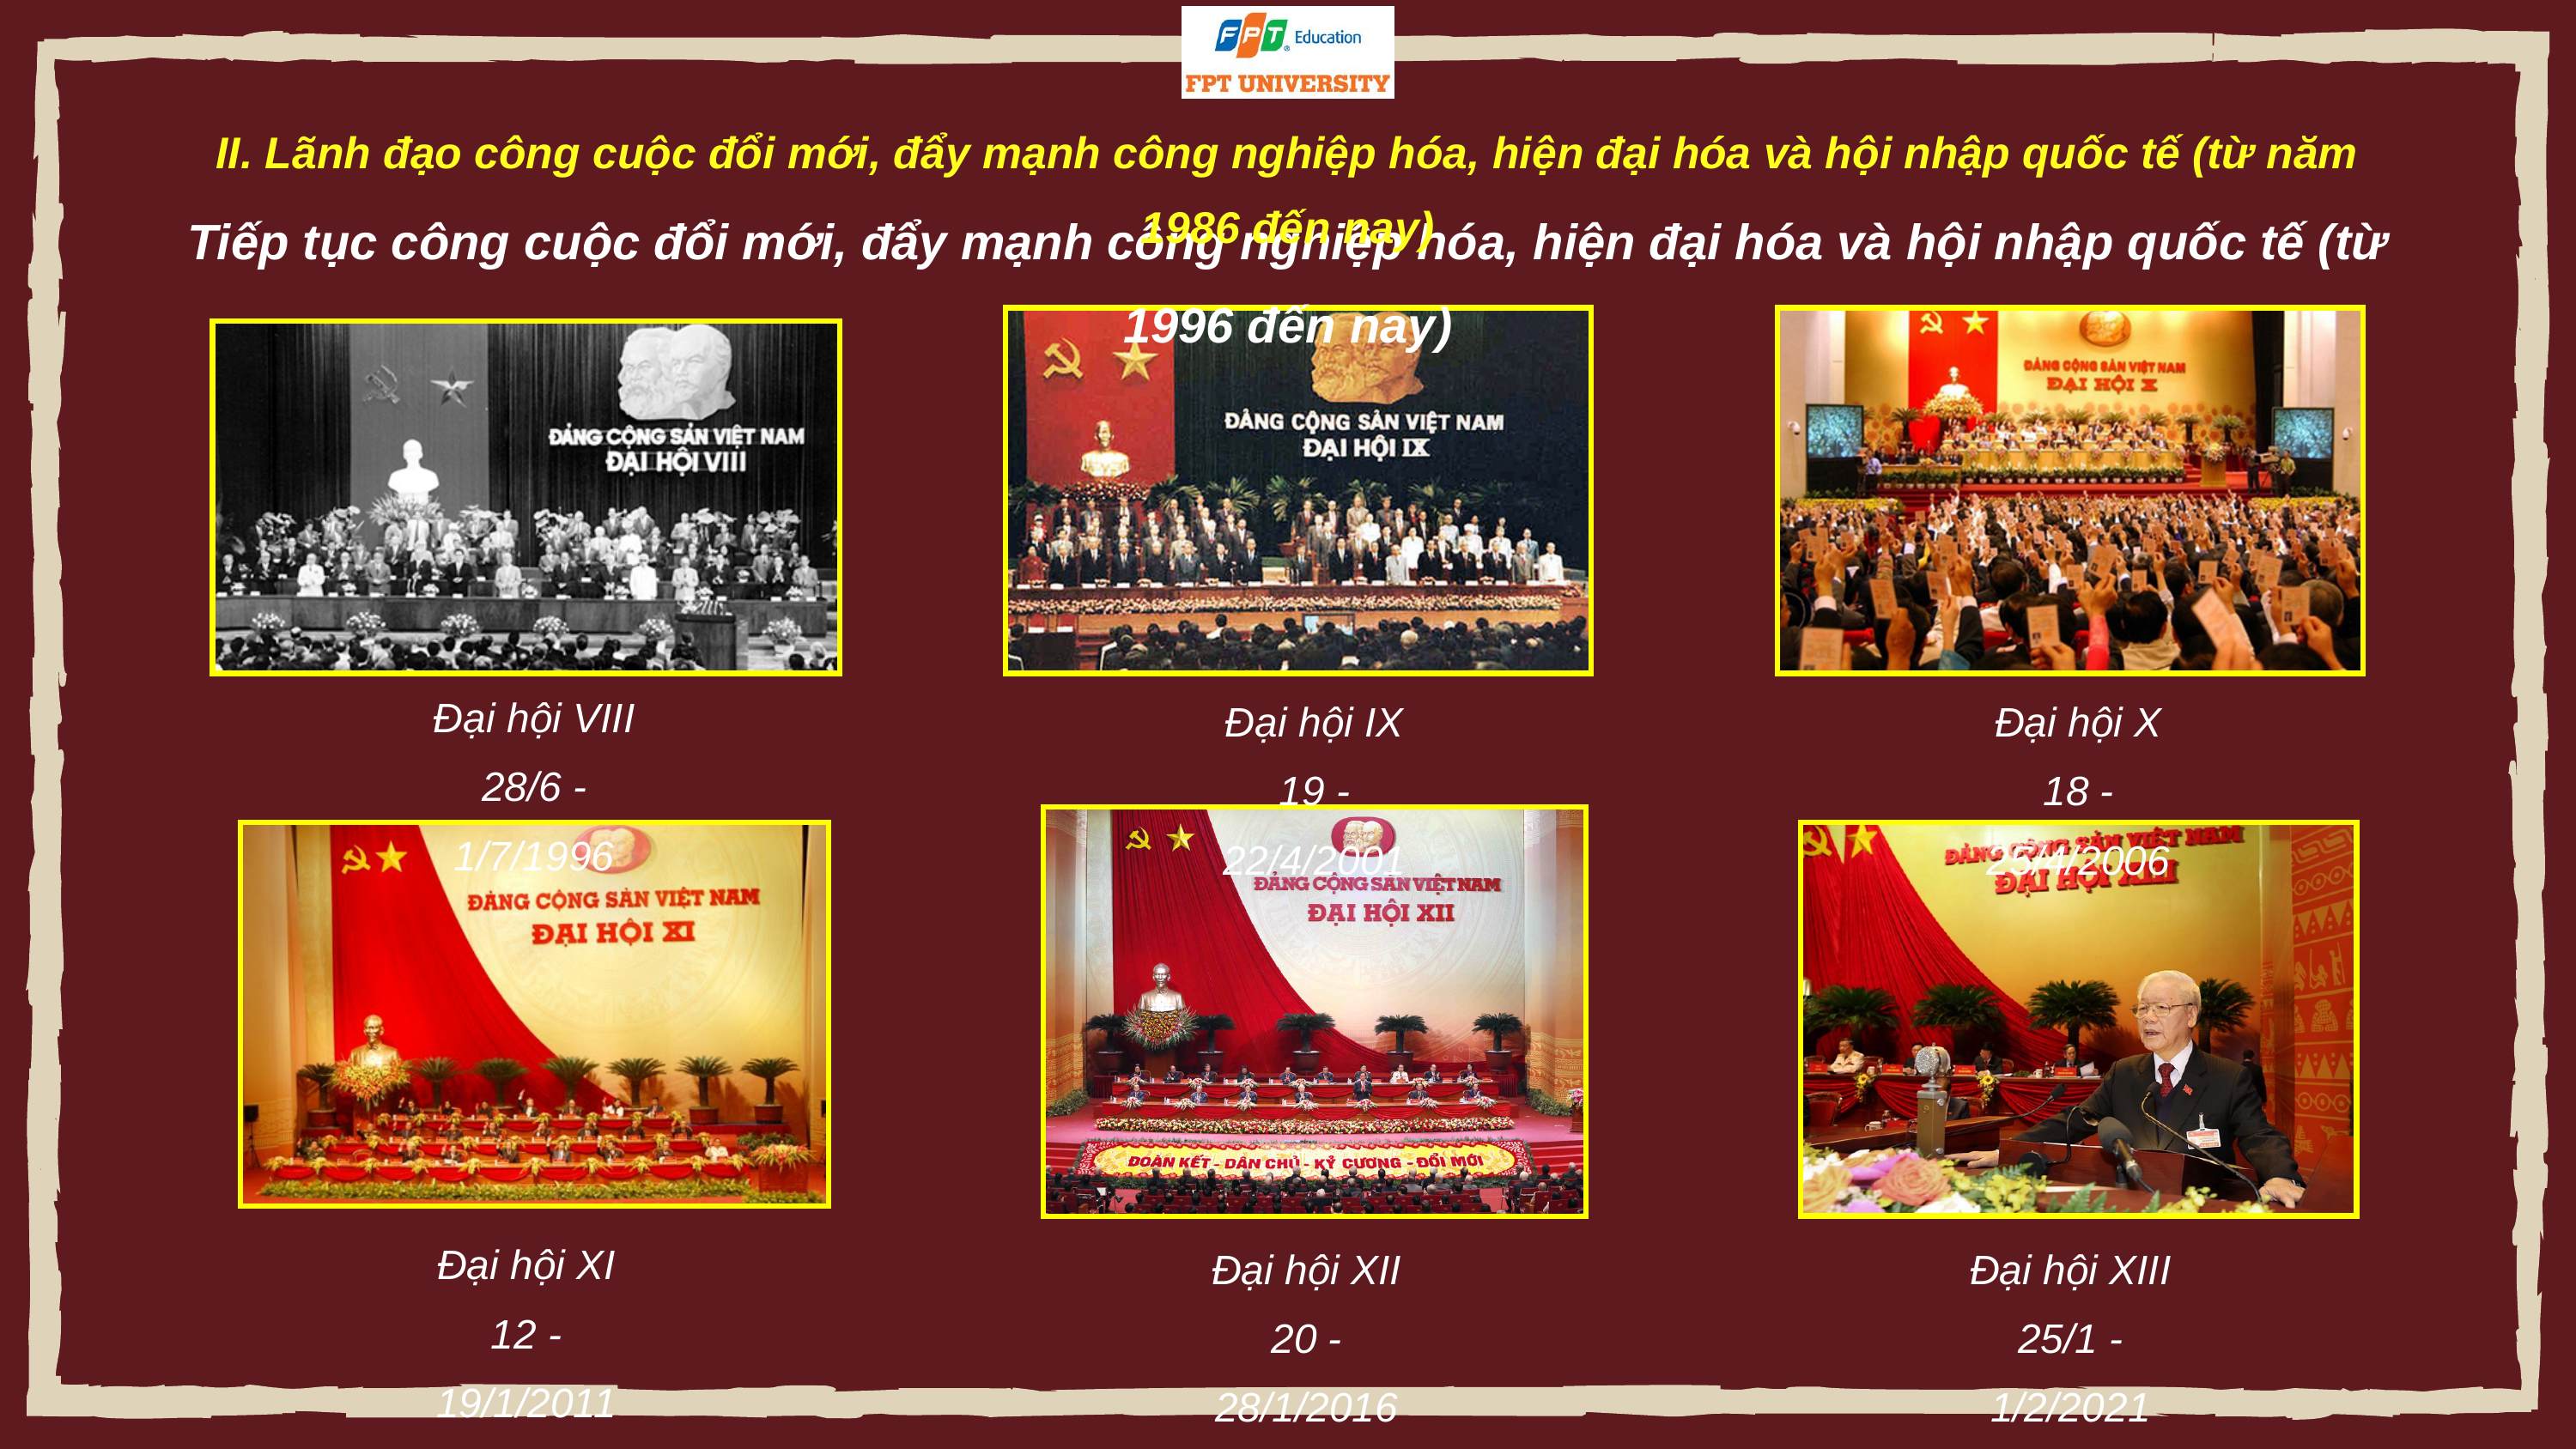

II. Lãnh đạo công cuộc đổi mới, đẩy mạnh công nghiệp hóa, hiện đại hóa và hội nhập quốc tế (từ năm 1986 đến nay)
Tiếp tục công cuộc đổi mới, đẩy mạnh công nghiệp hóa, hiện đại hóa và hội nhập quốc tế (từ 1996 đến nay)

Đại hội VIII
28/6 - 1/7/1996
Đại hội IX
19 - 22/4/2001
Đại hội X
18 - 25/4/2006

Đại hội XI
12 - 19/1/2011
Đại hội XII
20 - 28/1/2016
Đại hội XIII
25/1 - 1/2/2021